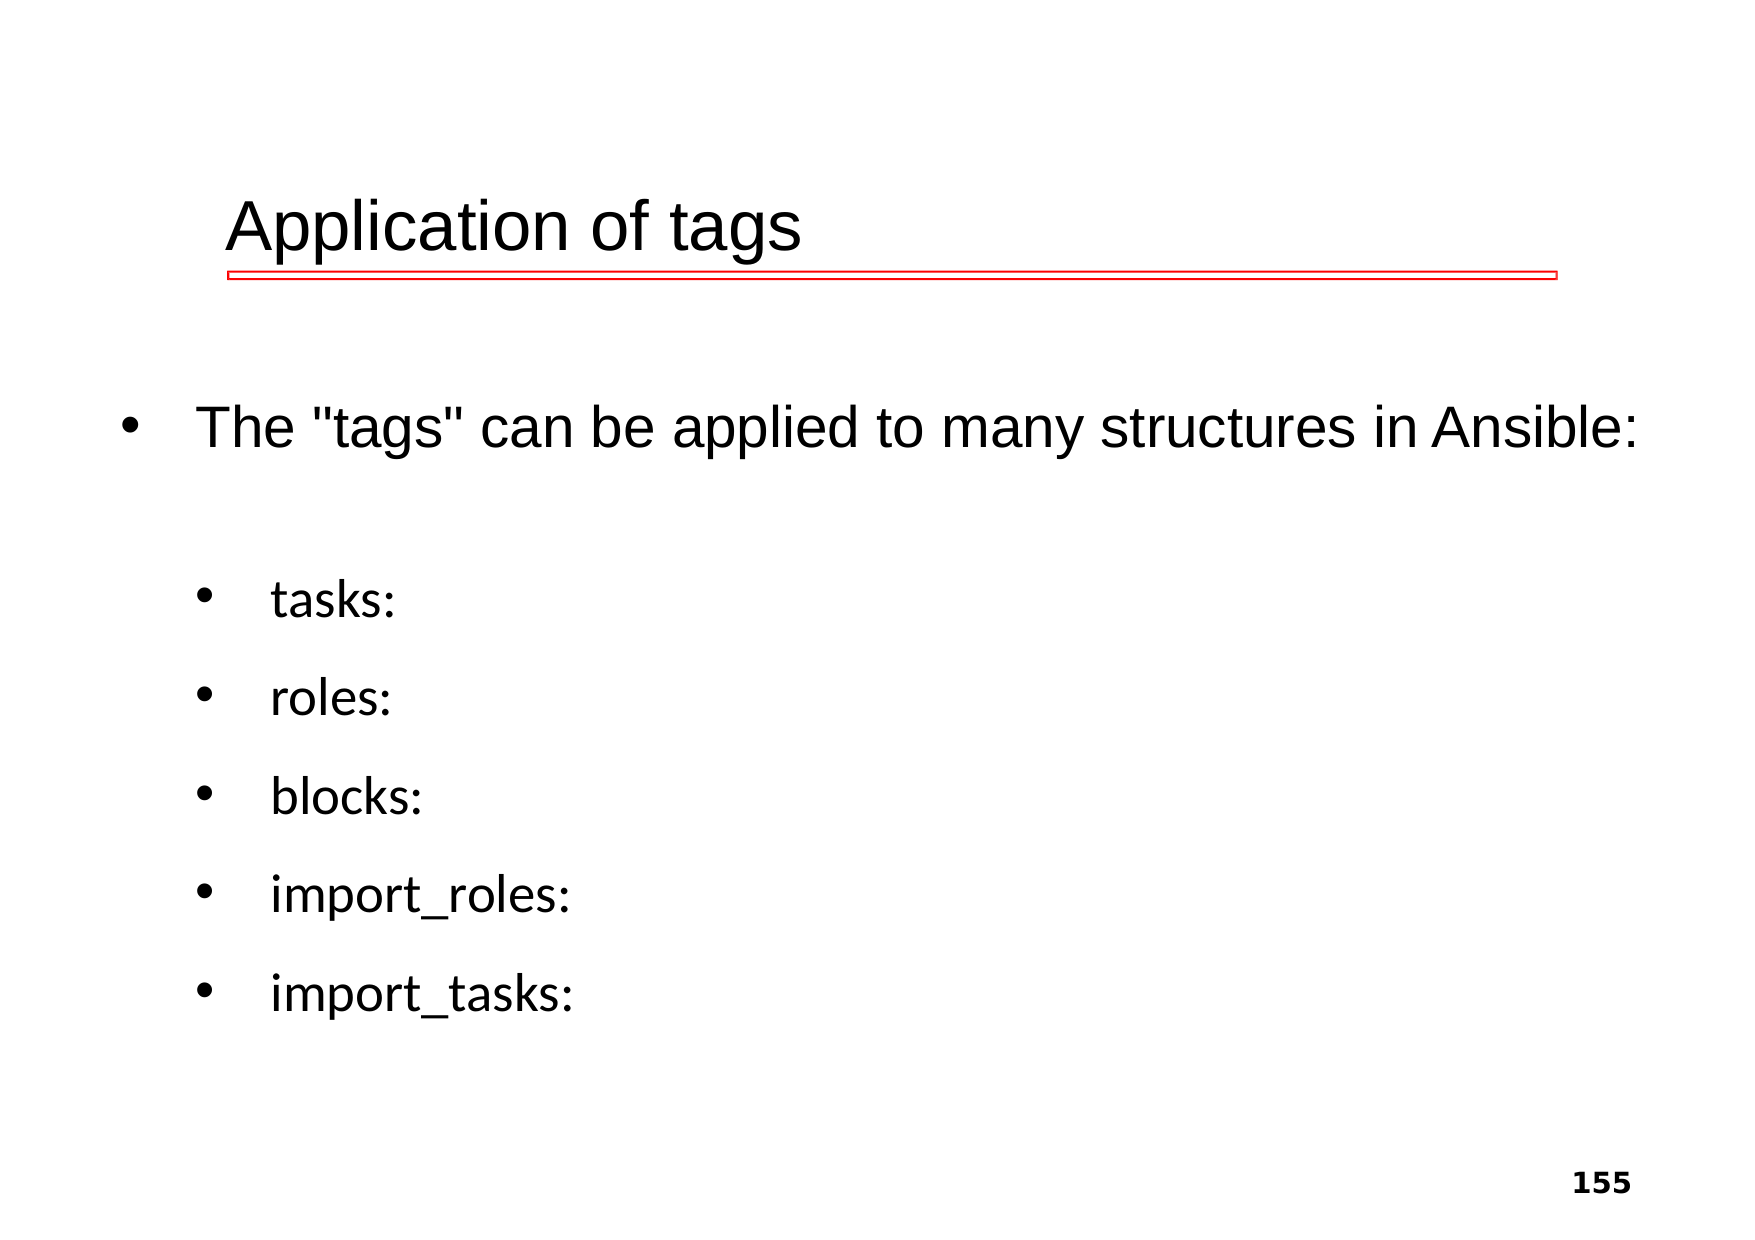

# Application of tags
The "tags" can be applied to many structures in Ansible:

tasks:
roles:
blocks:
import_roles:
import_tasks:
155